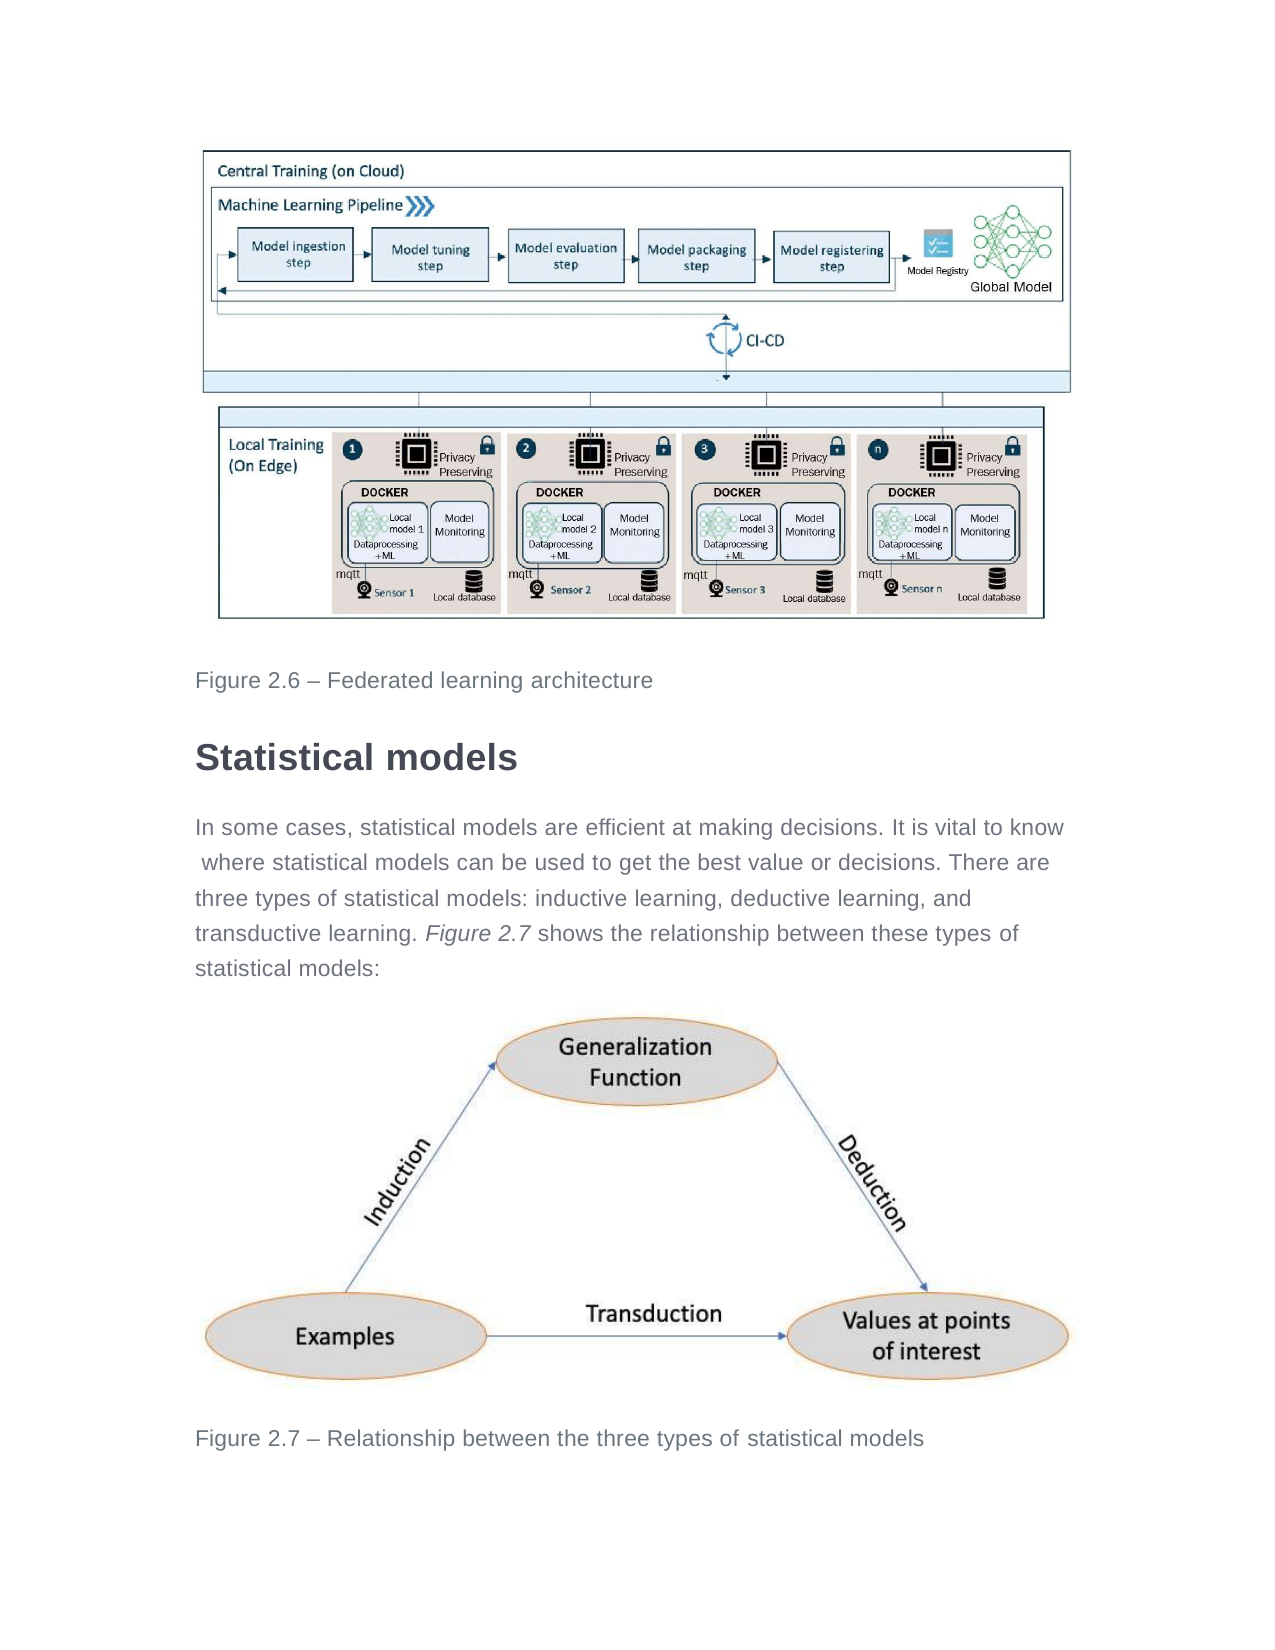

Figure 2.6 – Federated learning architecture

Statistical models
In some cases, statistical models are efficient at making decisions. It is vital to know  where statistical models can be used to get the best value or decisions. There are  three types of statistical models: inductive learning, deductive learning, and  transductive learning. Figure 2.7 shows the relationship between these types of  statistical models:

Figure 2.7 – Relationship between the three types of statistical models